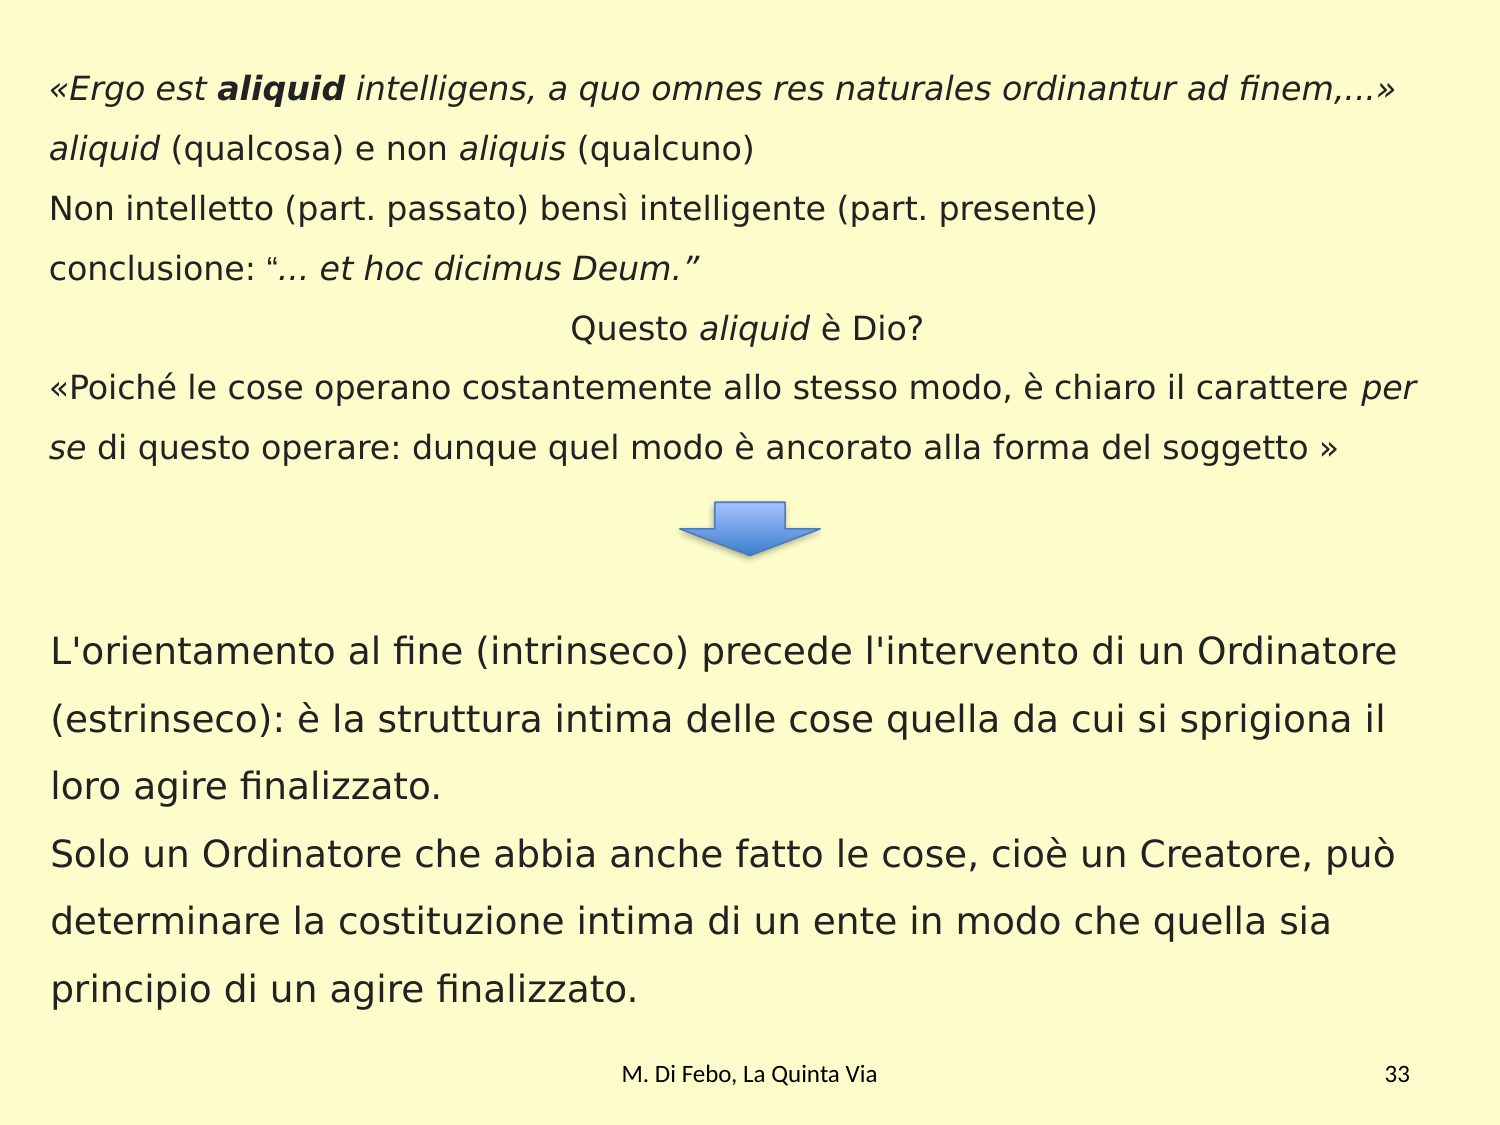

«Ergo est aliquid intelligens, a quo omnes res naturales ordinantur ad finem,...»
aliquid (qualcosa) e non aliquis (qualcuno)
Non intelletto (part. passato) bensì intelligente (part. presente)
conclusione: “... et hoc dicimus Deum.”
Questo aliquid è Dio?
«Poiché le cose operano costantemente allo stesso modo, è chiaro il carattere per se di questo operare: dunque quel modo è ancorato alla forma del soggetto »

L'orientamento al fine (intrinseco) precede l'intervento di un Ordinatore (estrinseco): è la struttura intima delle cose quella da cui si sprigiona il loro agire finalizzato.
Solo un Ordinatore che abbia anche fatto le cose, cioè un Creatore, può determinare la costituzione intima di un ente in modo che quella sia principio di un agire finalizzato.
M. Di Febo, La Quinta Via
33